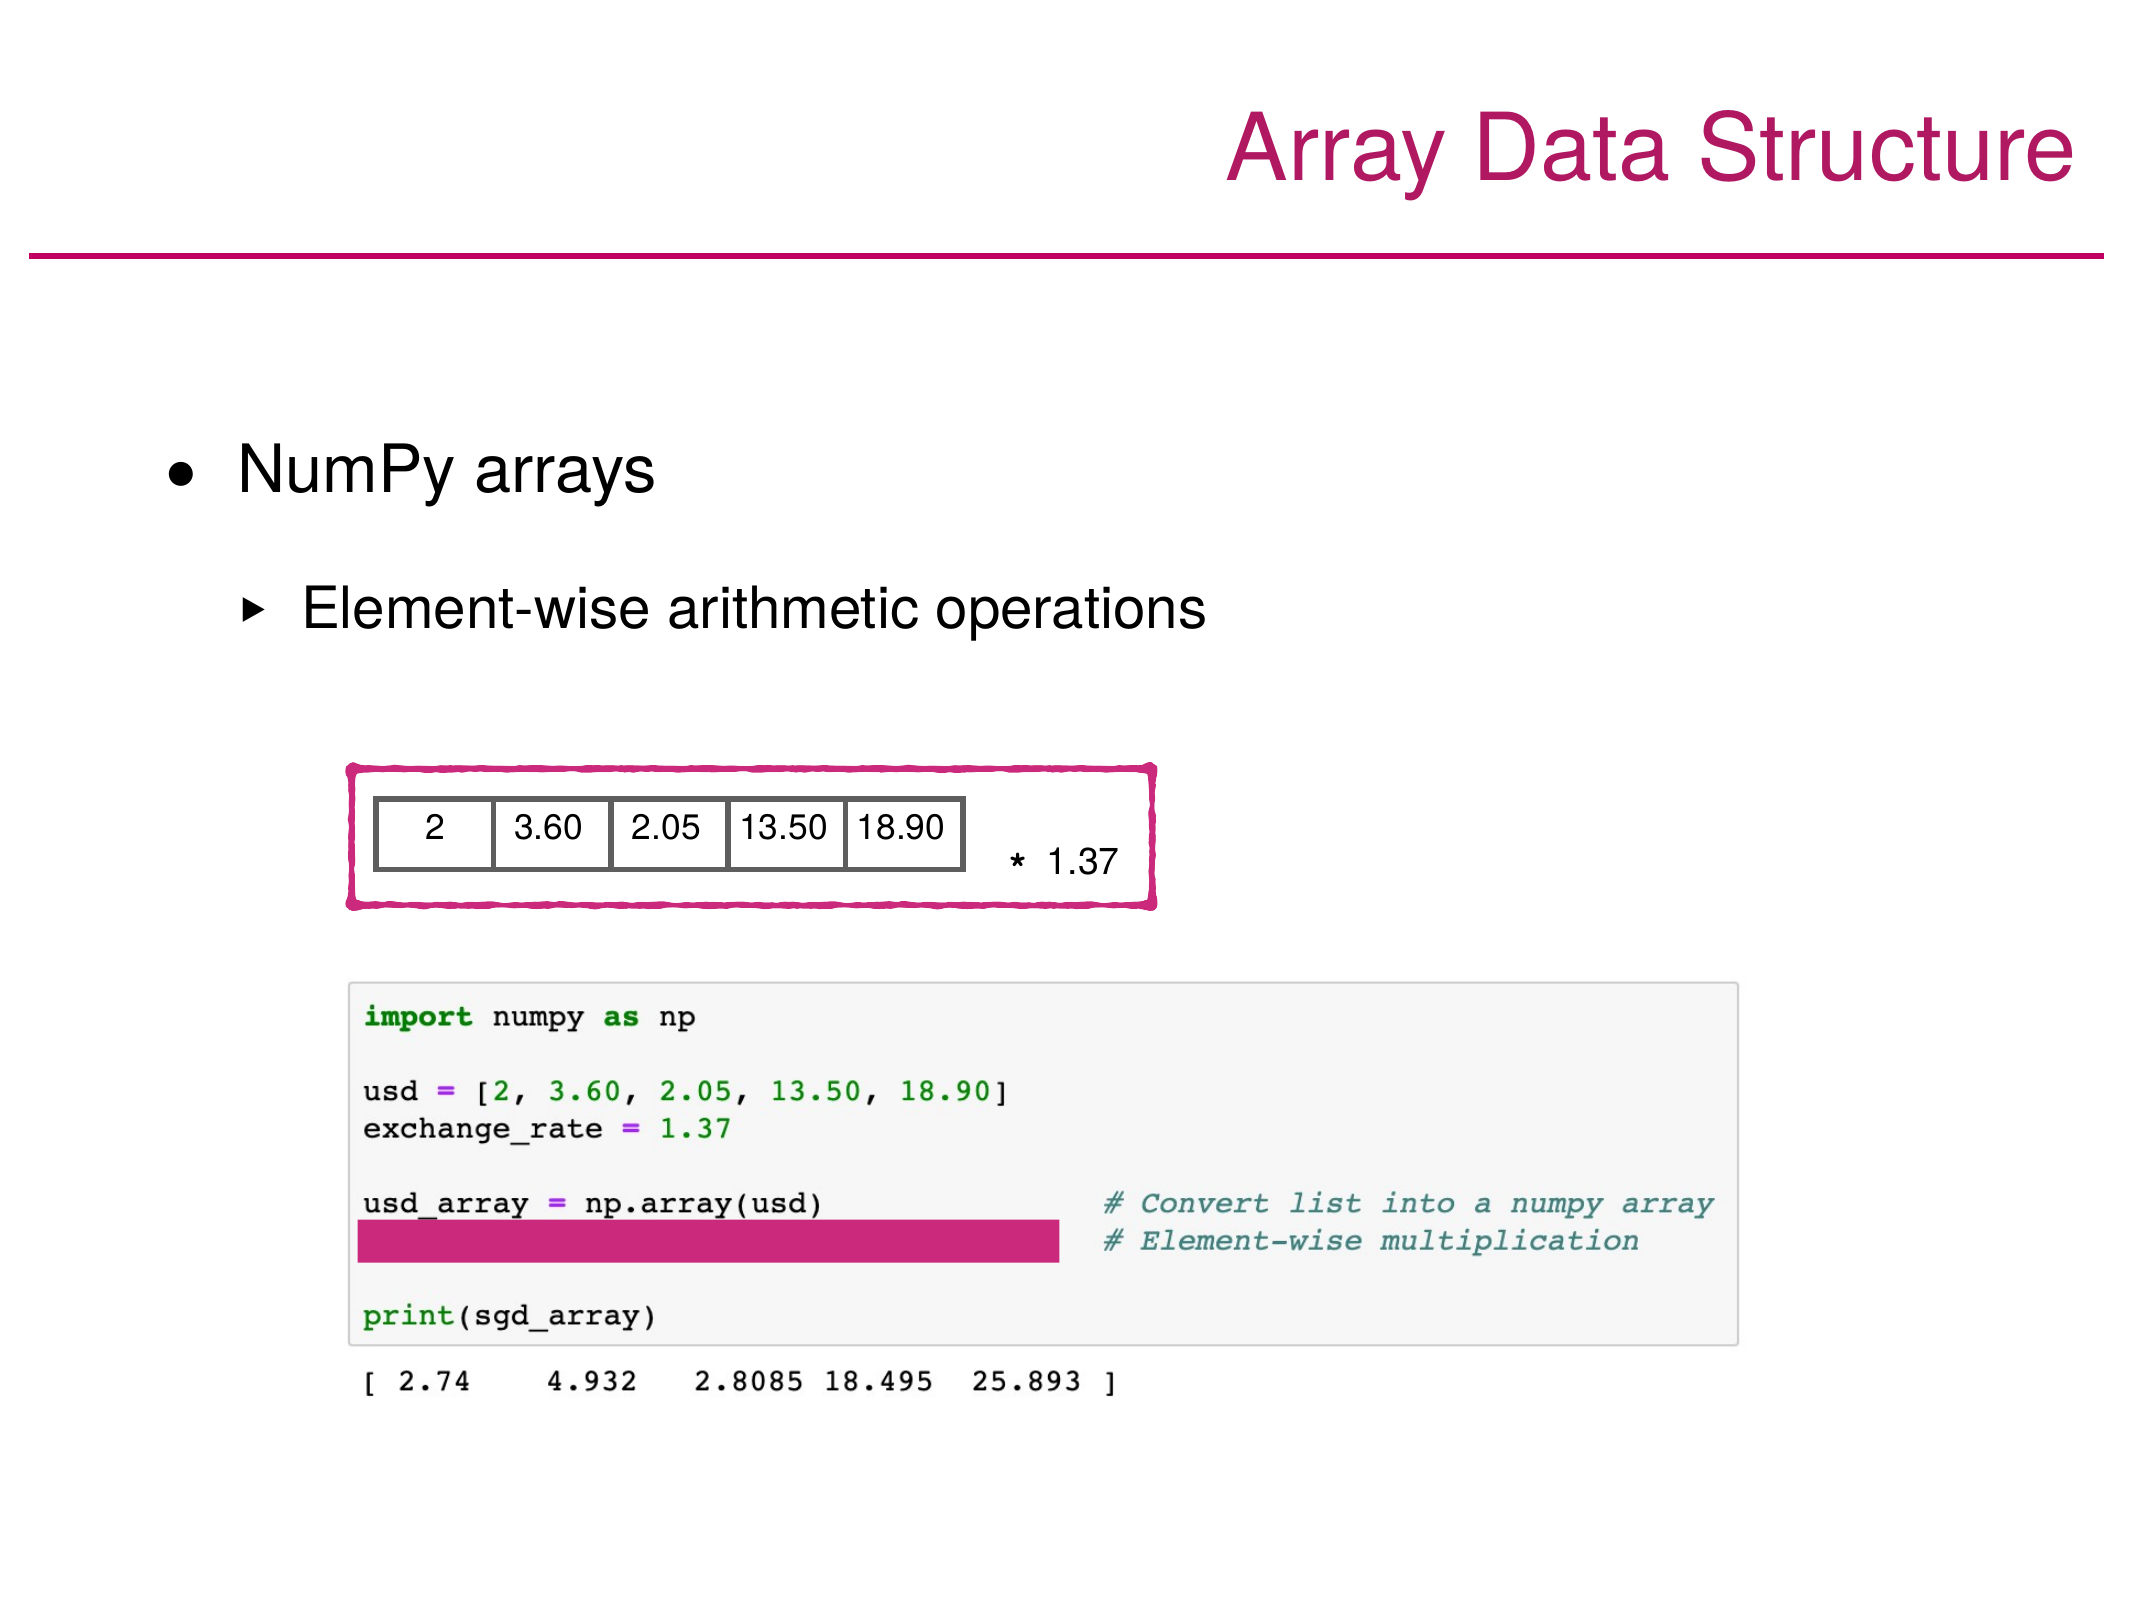

# Array Data Structure

NumPy arrays
Element-wise arithmetic operations

| 2 | 3.60 | 2.05 | 13.50 | 18.90 |
| --- | --- | --- | --- | --- |
* 1.37